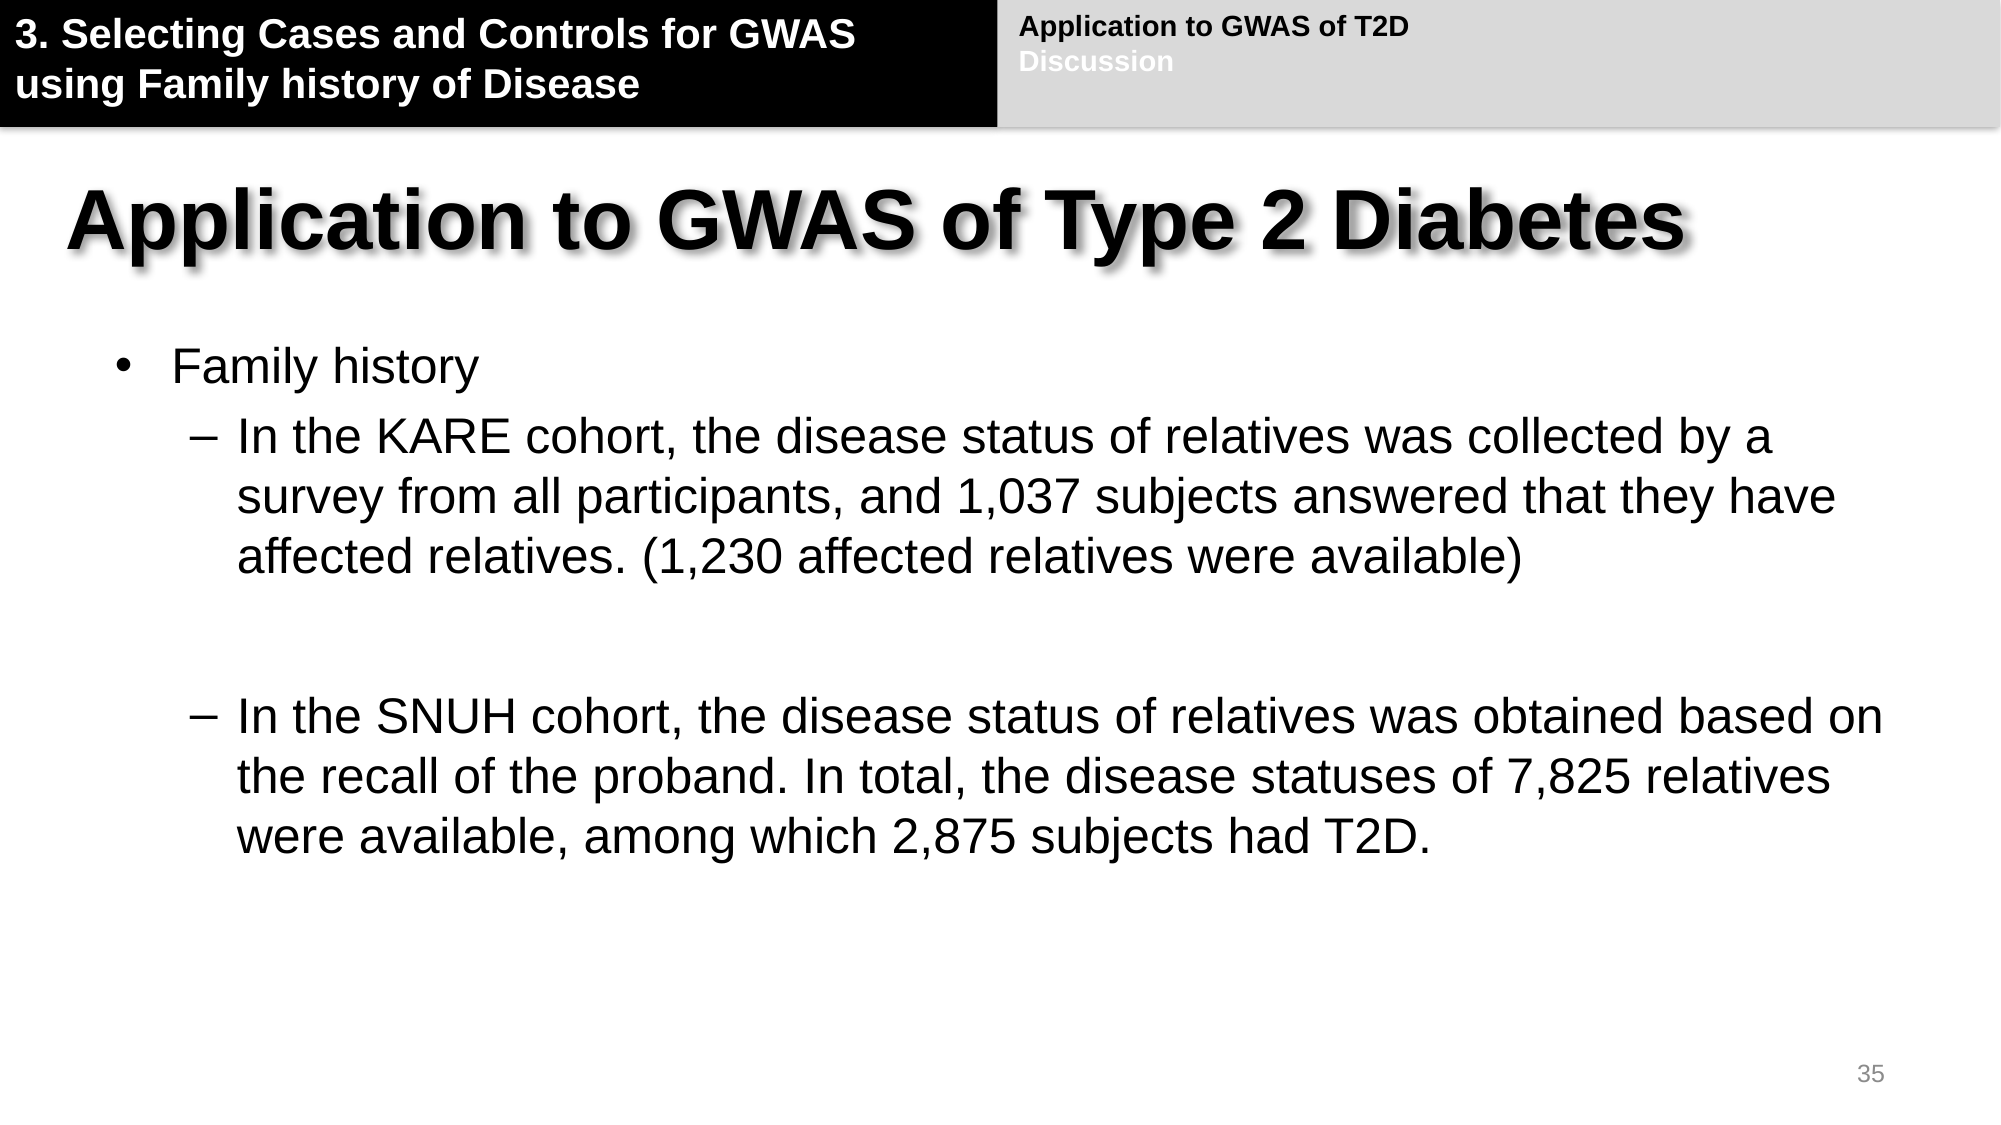

3. Selecting Cases and Controls for GWAS using Family history of Disease
Application to GWAS of T2D
Discussion
# Application to GWAS of Type 2 Diabetes
Family history
In the KARE cohort, the disease status of relatives was collected by a survey from all participants, and 1,037 subjects answered that they have affected relatives. (1,230 affected relatives were available)

In the SNUH cohort, the disease status of relatives was obtained based on the recall of the proband. In total, the disease statuses of 7,825 relatives were available, among which 2,875 subjects had T2D.
35